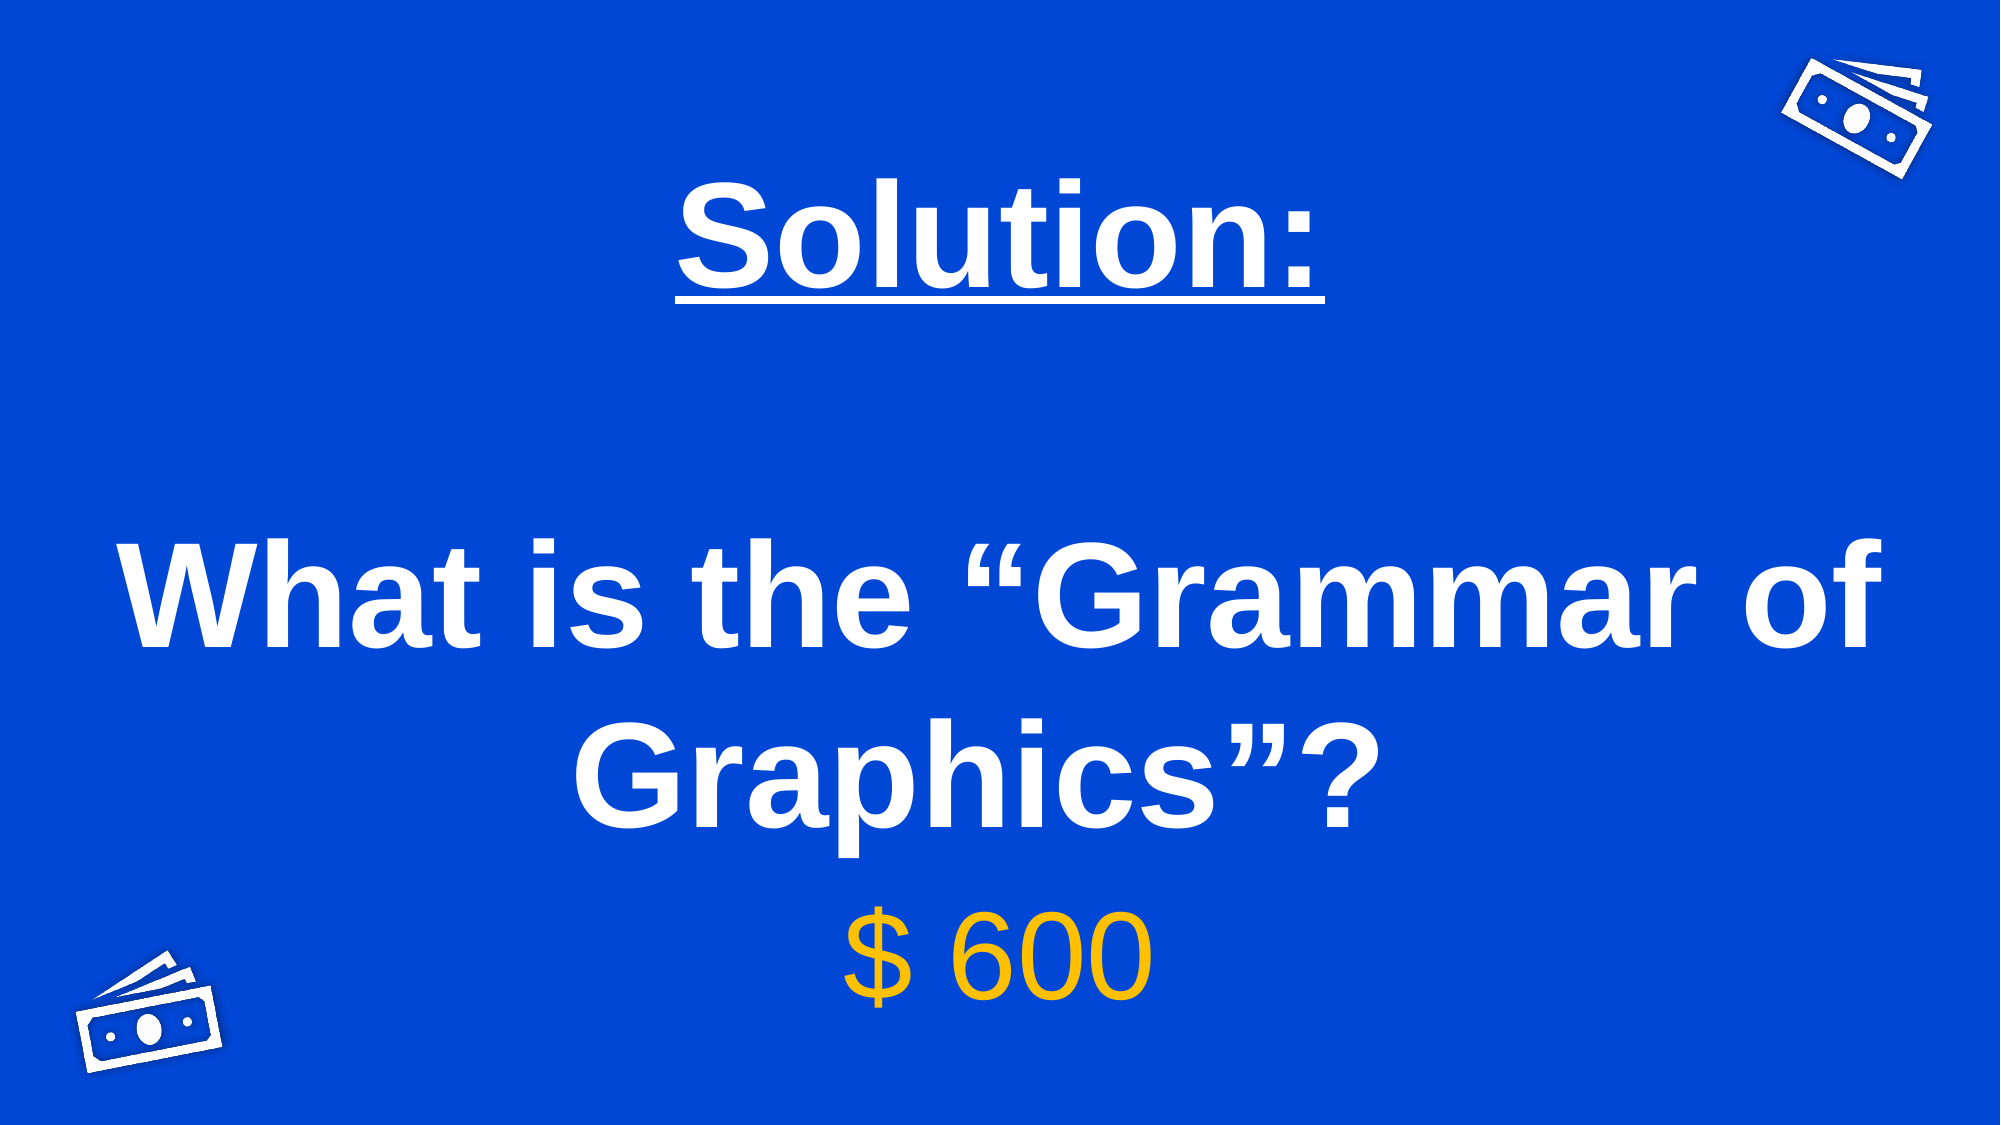

Solution:

What is the “Grammar of Graphics”?

$ 600